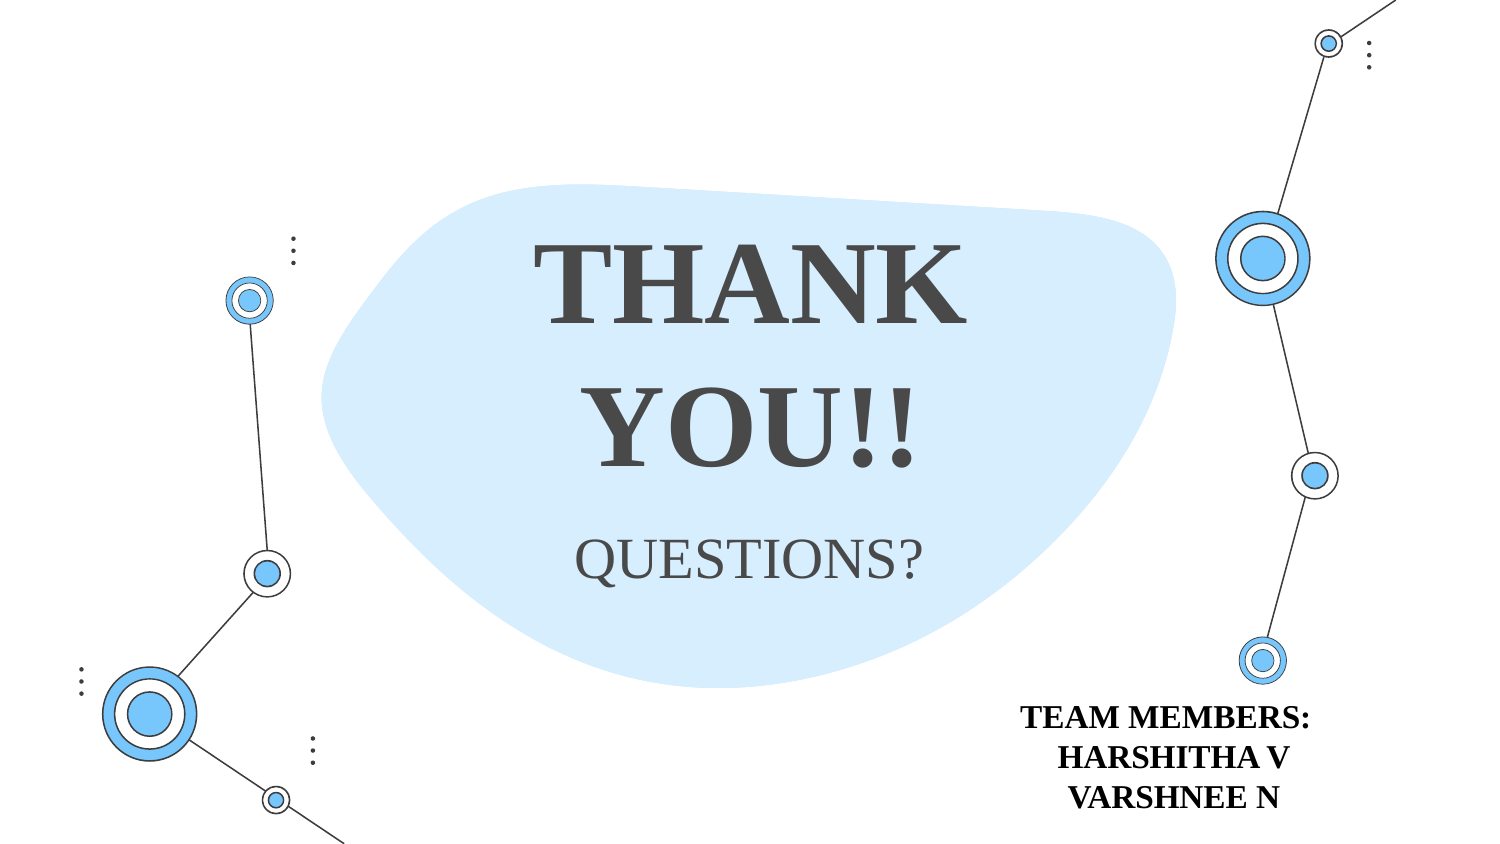

# THANK YOU!!
QUESTIONS?
TEAM MEMBERS:
 HARSHITHA V
 VARSHNEE N